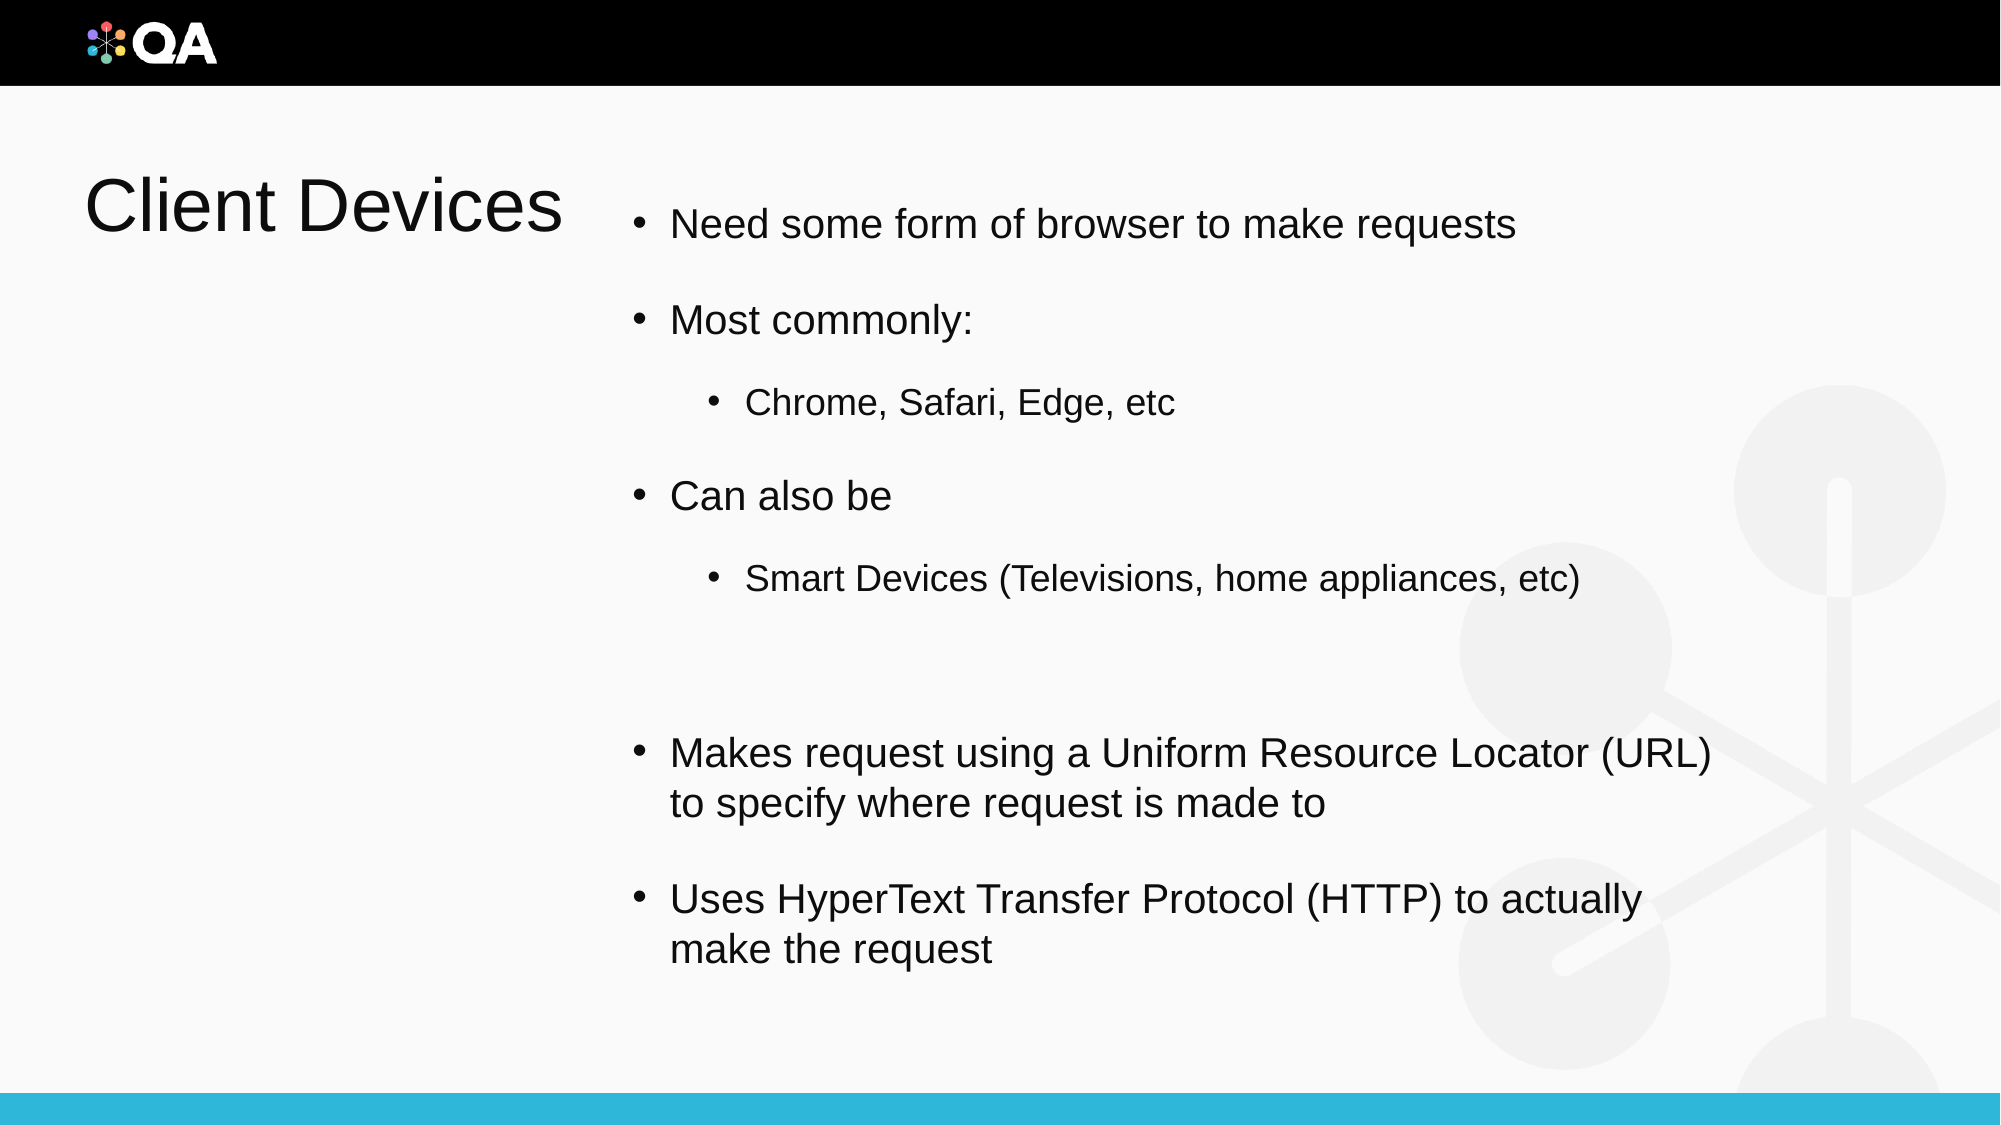

Need some form of browser to make requests
Most commonly:
Chrome, Safari, Edge, etc
Can also be
Smart Devices (Televisions, home appliances, etc)

Makes request using a Uniform Resource Locator (URL) to specify where request is made to
Uses HyperText Transfer Protocol (HTTP) to actually make the request
# Client Devices